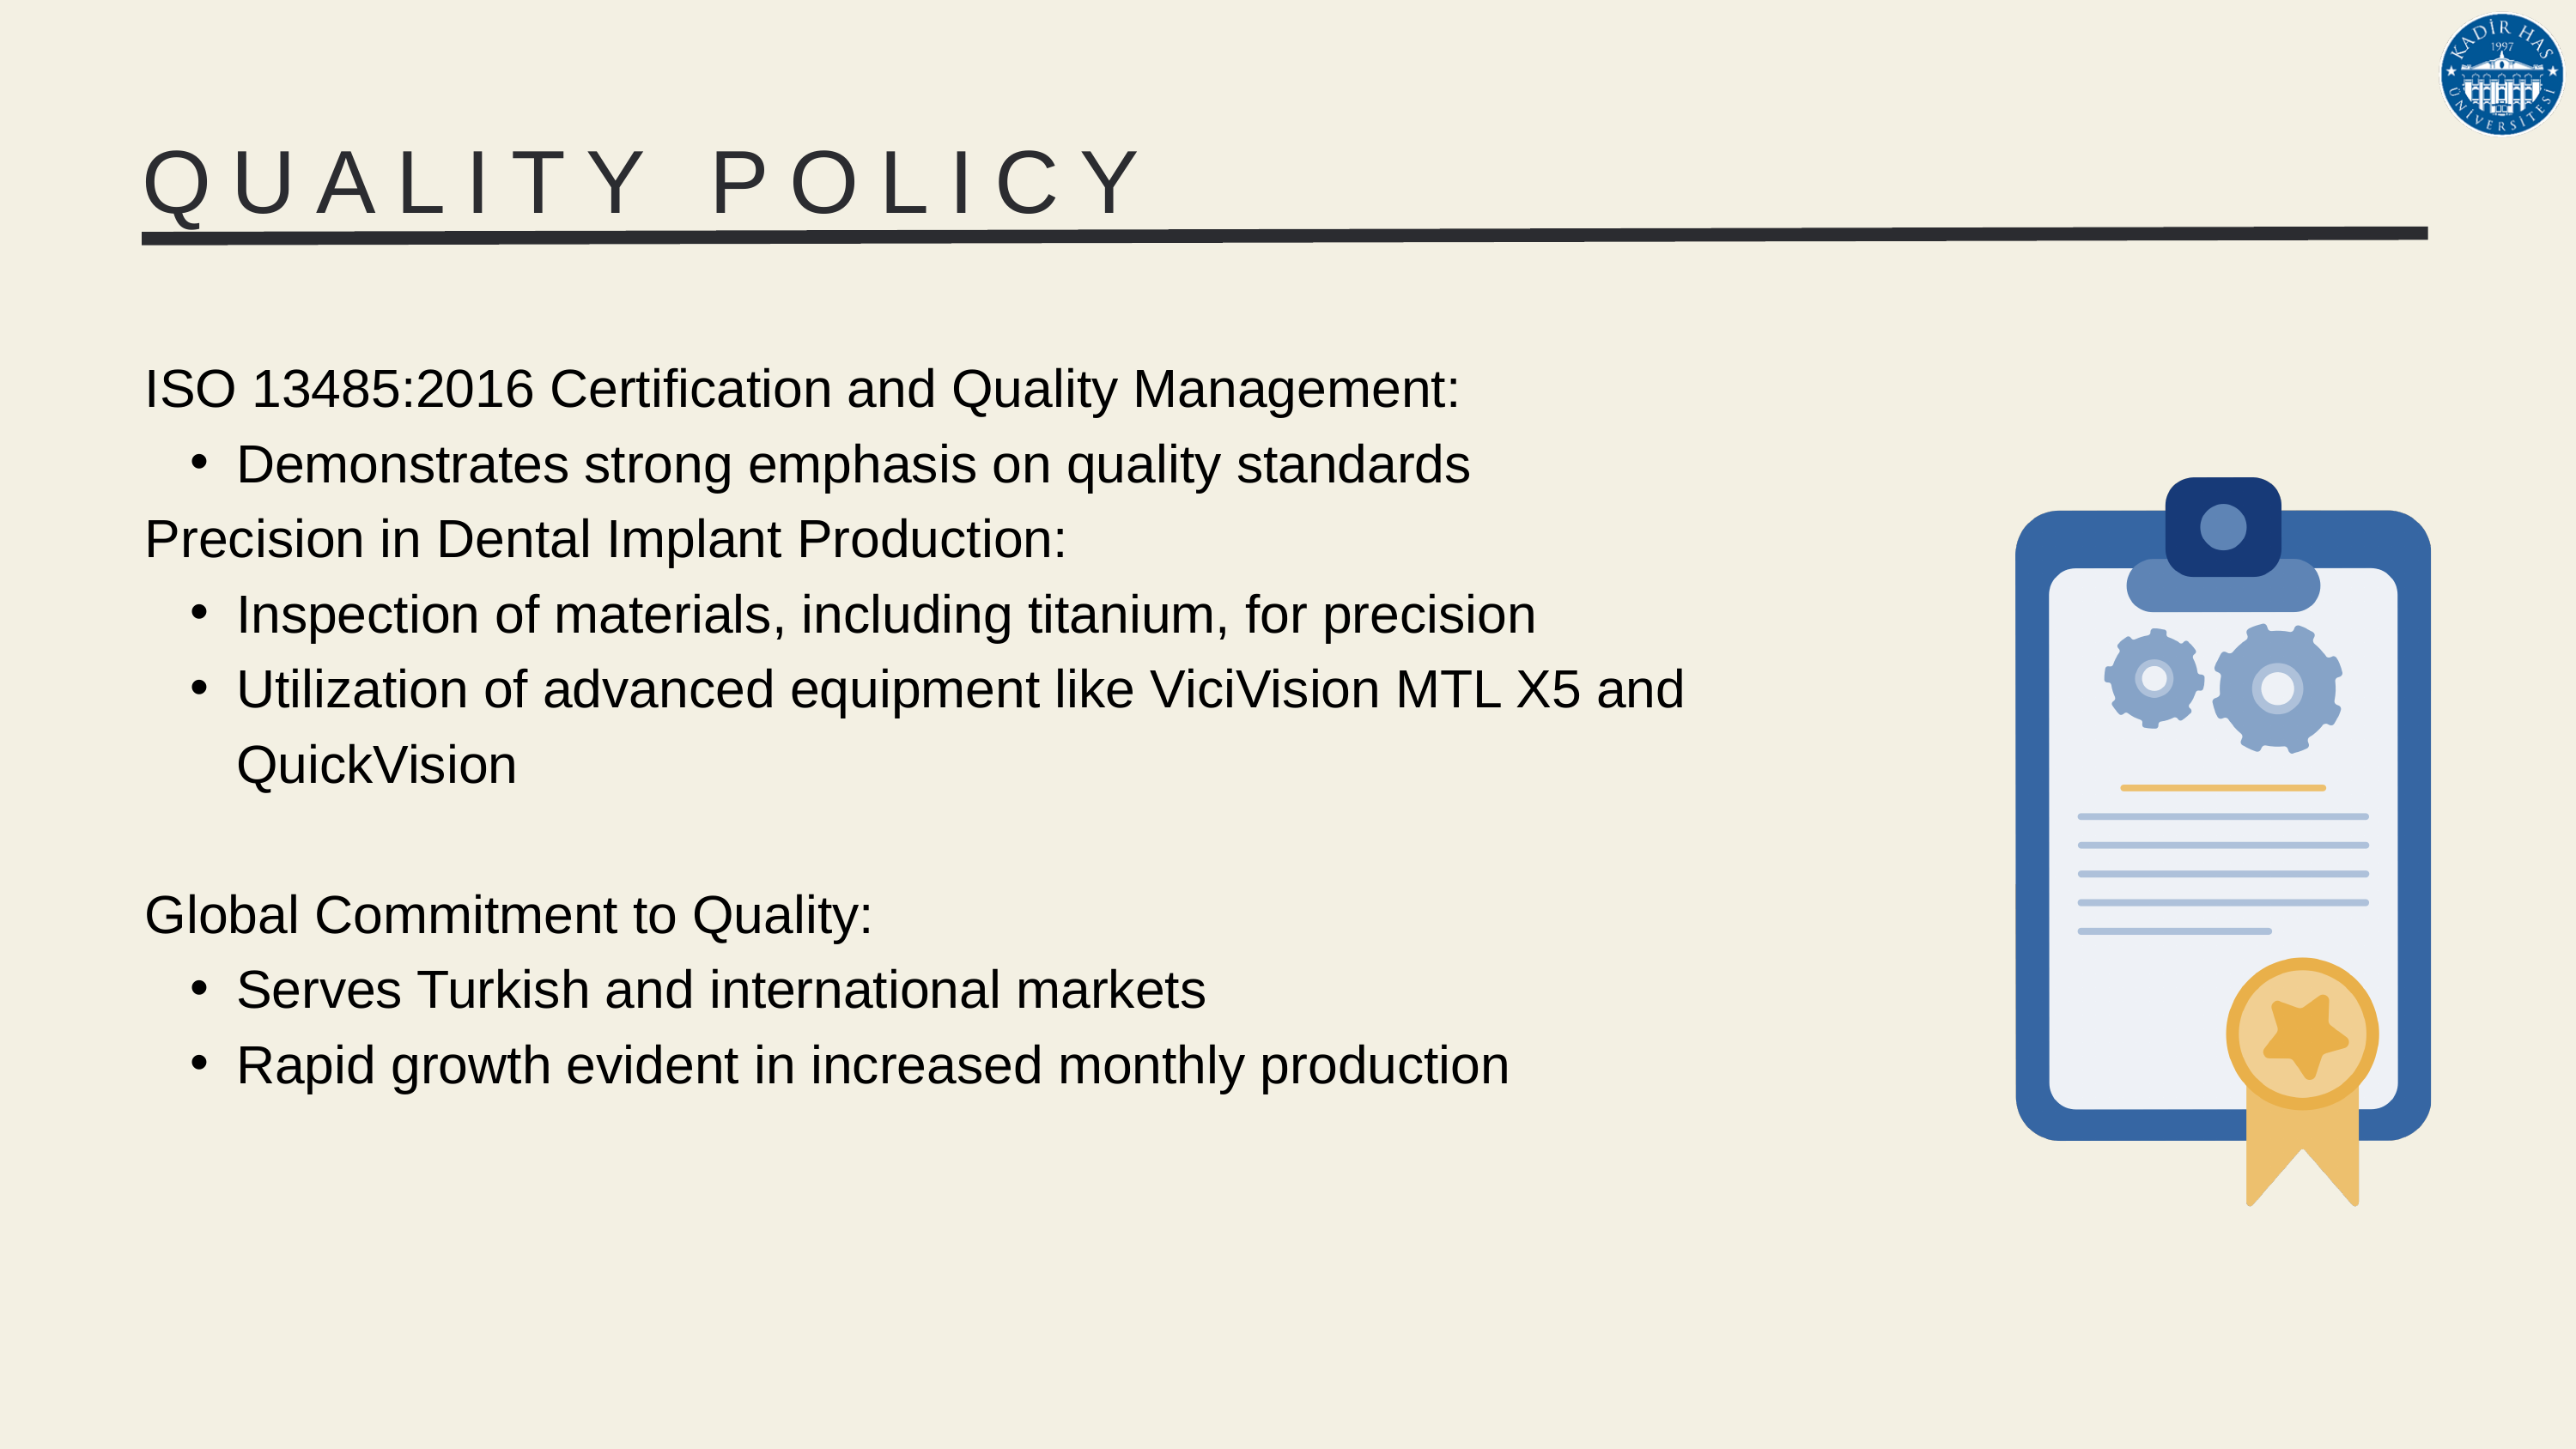

QUALITY POLICY

ISO 13485:2016 Certification and Quality Management:
Demonstrates strong emphasis on quality standards
Precision in Dental Implant Production:
Inspection of materials, including titanium, for precision
Utilization of advanced equipment like ViciVision MTL X5 and QuickVision

Global Commitment to Quality:
Serves Turkish and international markets
Rapid growth evident in increased monthly production